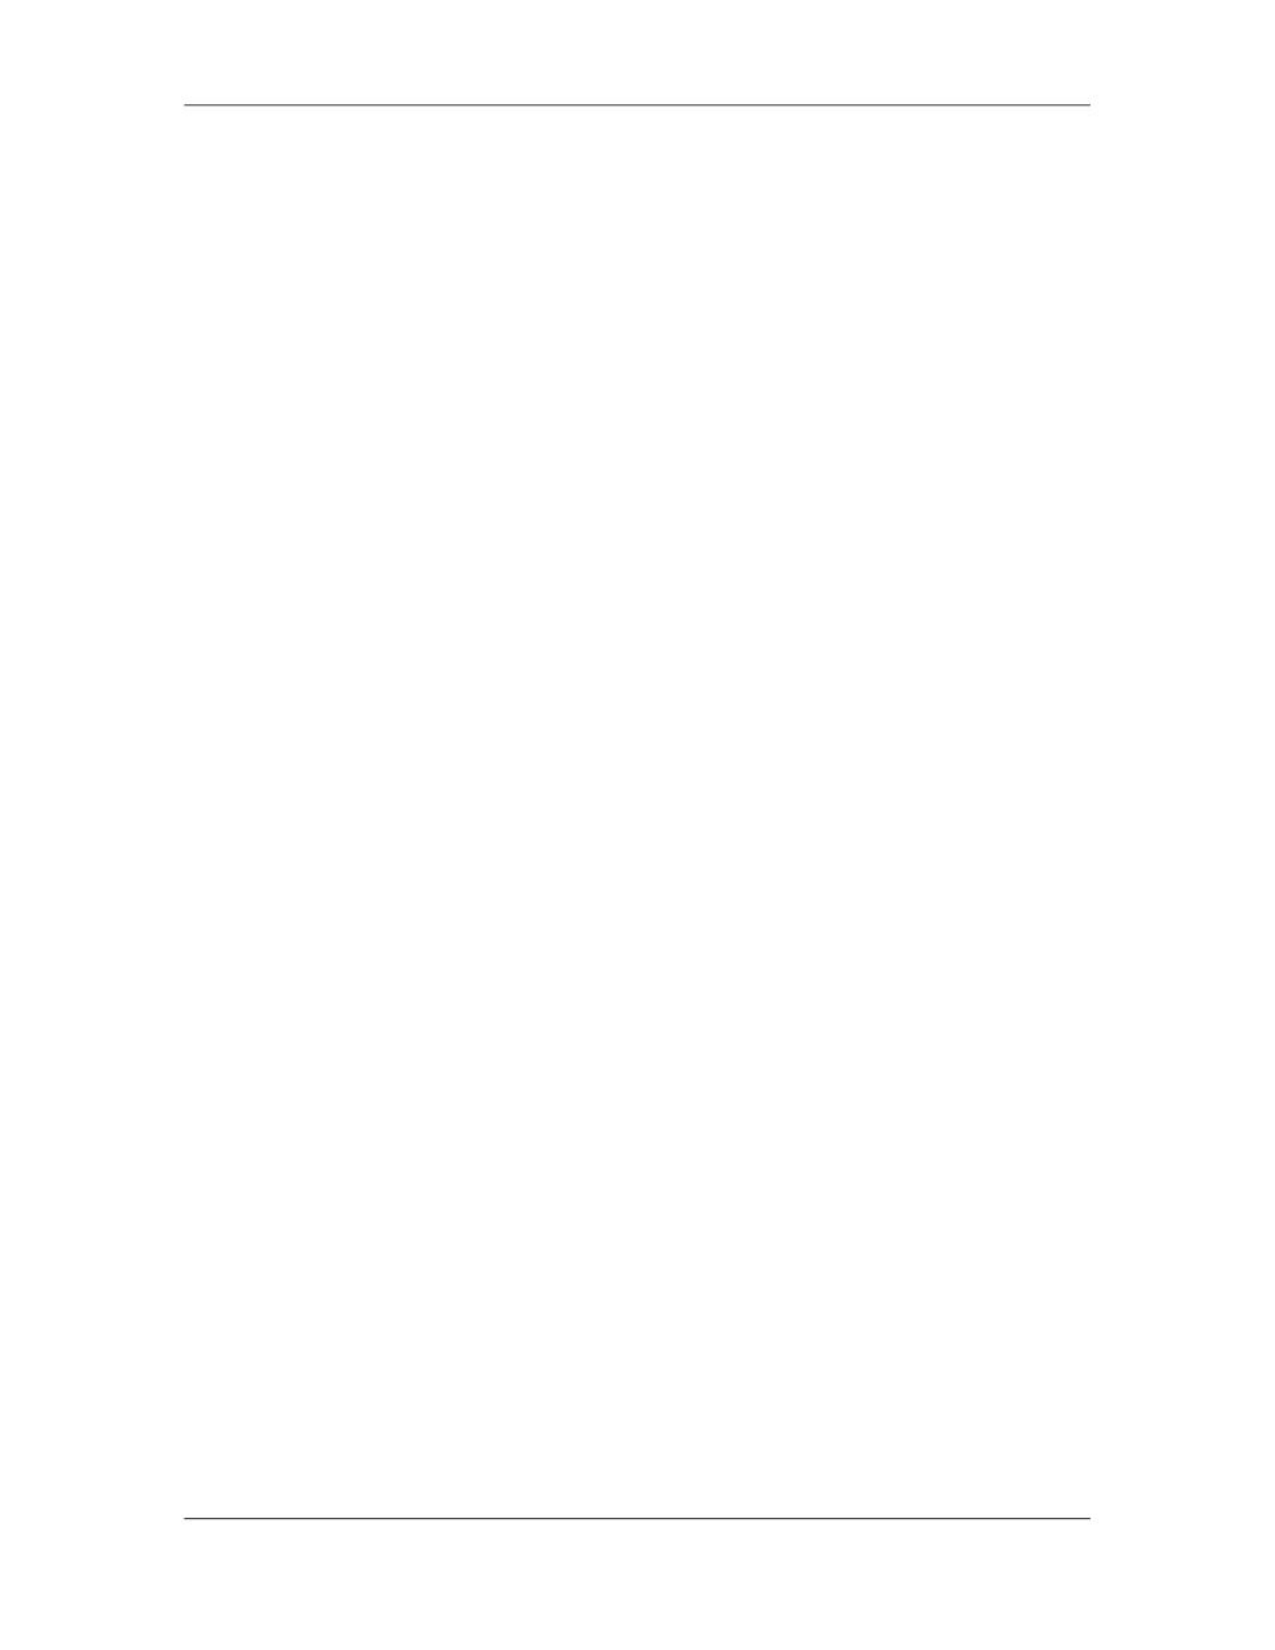

Software Project Management (CS615)

																																																																																																									The IEEE SQAP guide recommends periodic evaluation of two aspects of the

																																																																																																									plan:

																																																																																																									(1) The plan's content and
																																																																																																									(2) The plan's implementation

																																																																																																									The plan's content should be evaluated with regard to the specific SQAP standard

																																																																																																									used, to assure the plan's continuing compliance with the standard even when the
																																																																																																									characteristics of the software project change.

																																																																																																									The plan's implementation should be evaluated in terms of the changing scope of

																																																																																																									the project, including the tasks and responsibilities referenced in the plan, and
																																																																																																									other new or changed characteristics of the project.

																																																																																																									When updating the SQAP the following project activities and events should be

																																																																																																									considered:

																																																																																																																								New or changed contractual requirements
																																																																																																																								Additional standards and policies

																																																																																																																								Additional project documents
																																																																																																																								Changes in the project's organizational structure

																																																																																																																								New tools and utilities
																																																																																																																								Additional subcontractors and vendors

																																																																																										10.		The RMMM Plan

																																																																																																									A collection of risk information sheets developed for all risks that lie above the

																																																																																																									cut off. A risk management strategy can be included in the software project plan
																																																																																																									or the risk management steps can be organized into a separate Risk Mitigation,

																																																																																																									Monitoring and Management Plan. The RMMM plan documents all work
																																																																																																									performed as part of risk analysis and are used by the project manager as part of

																																																																																																									the overall project plan.

																																																																																																									Some software teams do not develop a formal RMMM document. Rather, each
																																																																																																									risk is documented individually using a risk information sheet (RIS) [WIL97]. In

																																																																																																									most cases, the RIS is maintained using a database system, so that creation and
																																																																																																									information entry, priority ordering, searches, and other analysis may be

																																																																																																									accomplished easily.

																																																																																																									Once RMMM has been documented and the project has begun, risk mitigation
																																																																																																									and monitoring steps commence.

																																																																																						                                                                                                                                 182

																																																																																																																																																																																						© Copyright Virtual University of Pakistan